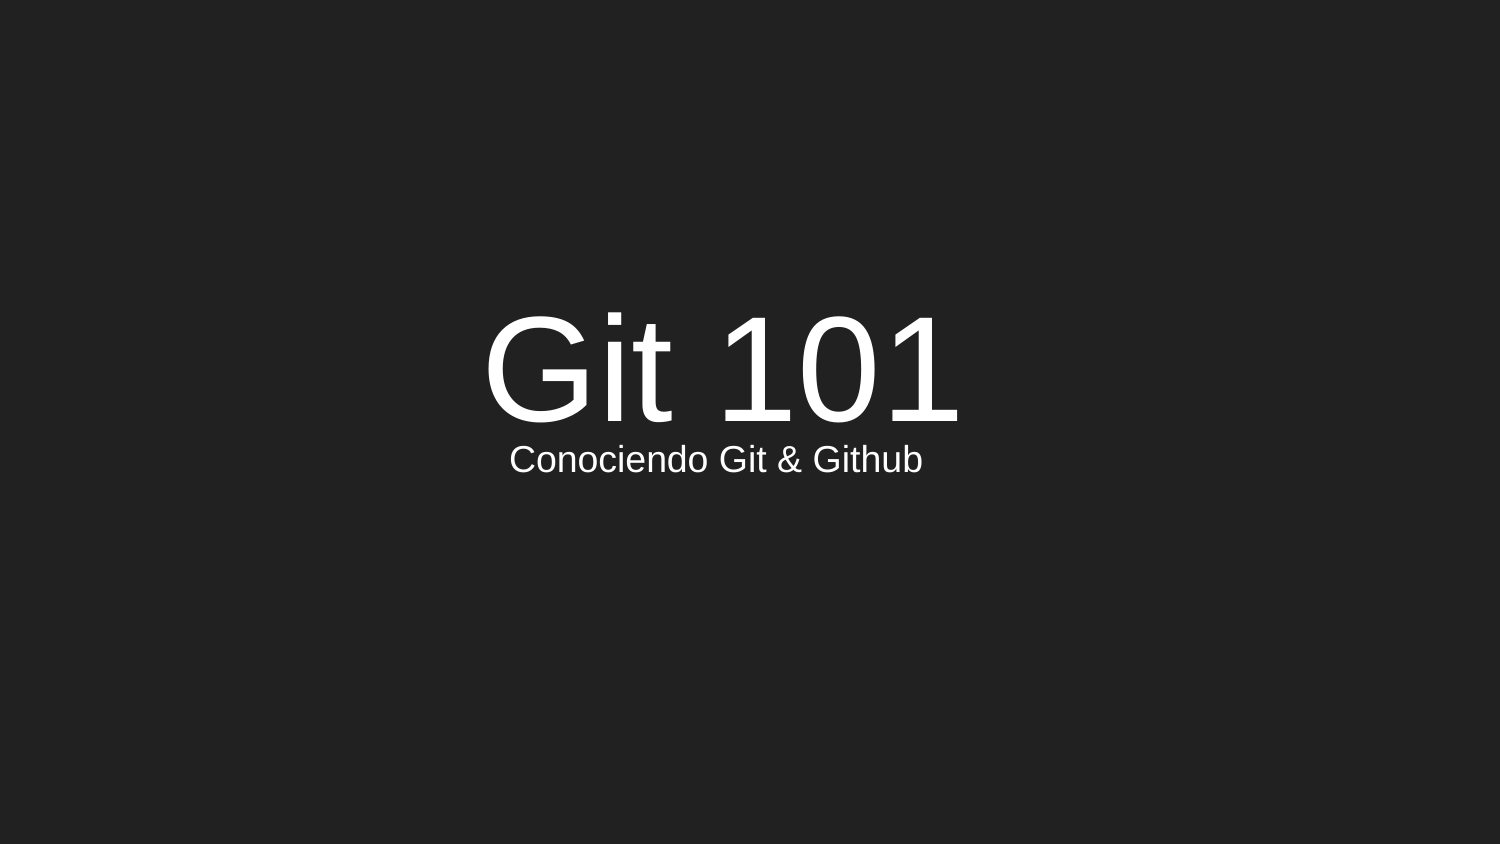

# Git 101
Conociendo Git & Github